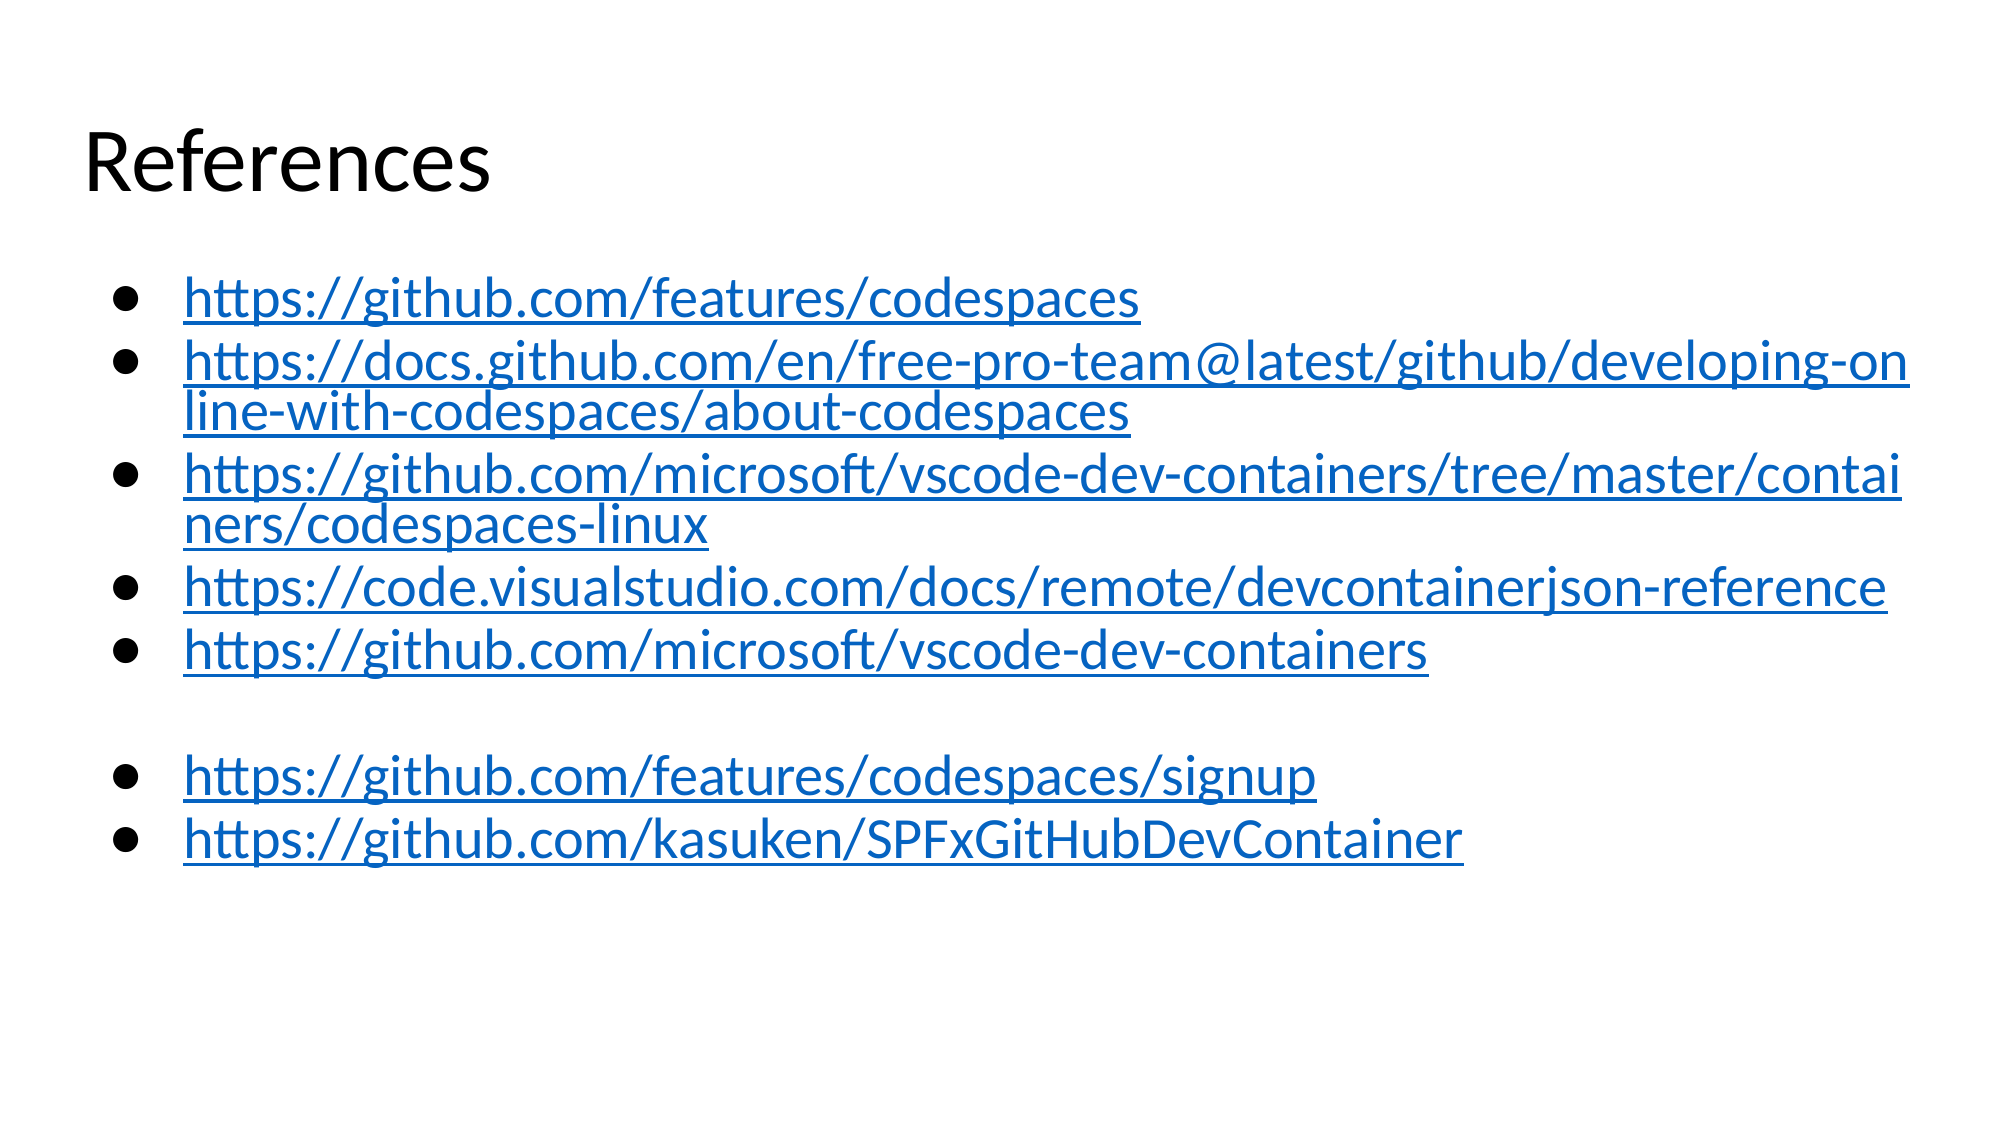

# References
https://github.com/features/codespaces
https://docs.github.com/en/free-pro-team@latest/github/developing-online-with-codespaces/about-codespaces
https://github.com/microsoft/vscode-dev-containers/tree/master/containers/codespaces-linux
https://code.visualstudio.com/docs/remote/devcontainerjson-reference
https://github.com/microsoft/vscode-dev-containers

https://github.com/features/codespaces/signup
https://github.com/kasuken/SPFxGitHubDevContainer